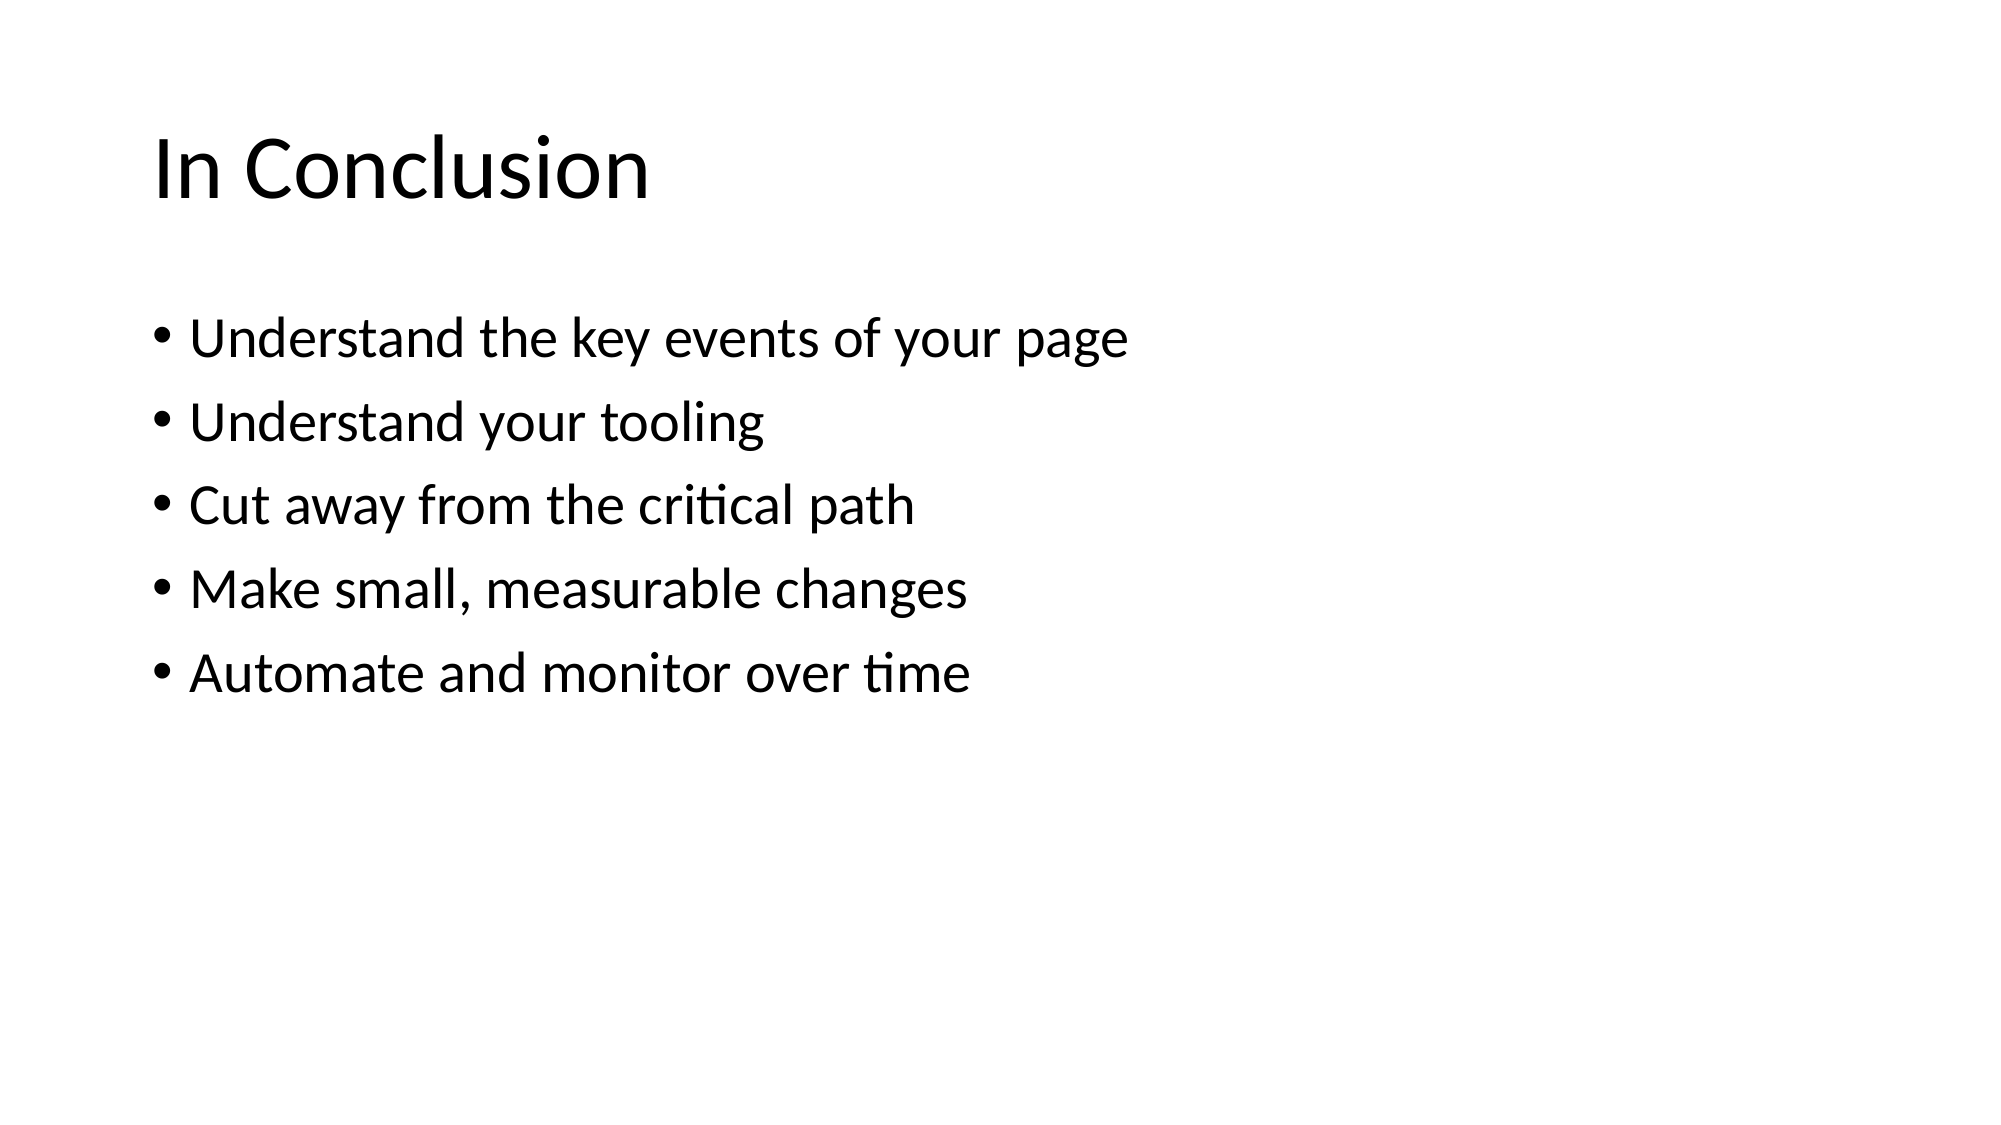

# In Conclusion
Understand the key events of your page
Understand your tooling
Cut away from the critical path
Make small, measurable changes
Automate and monitor over time